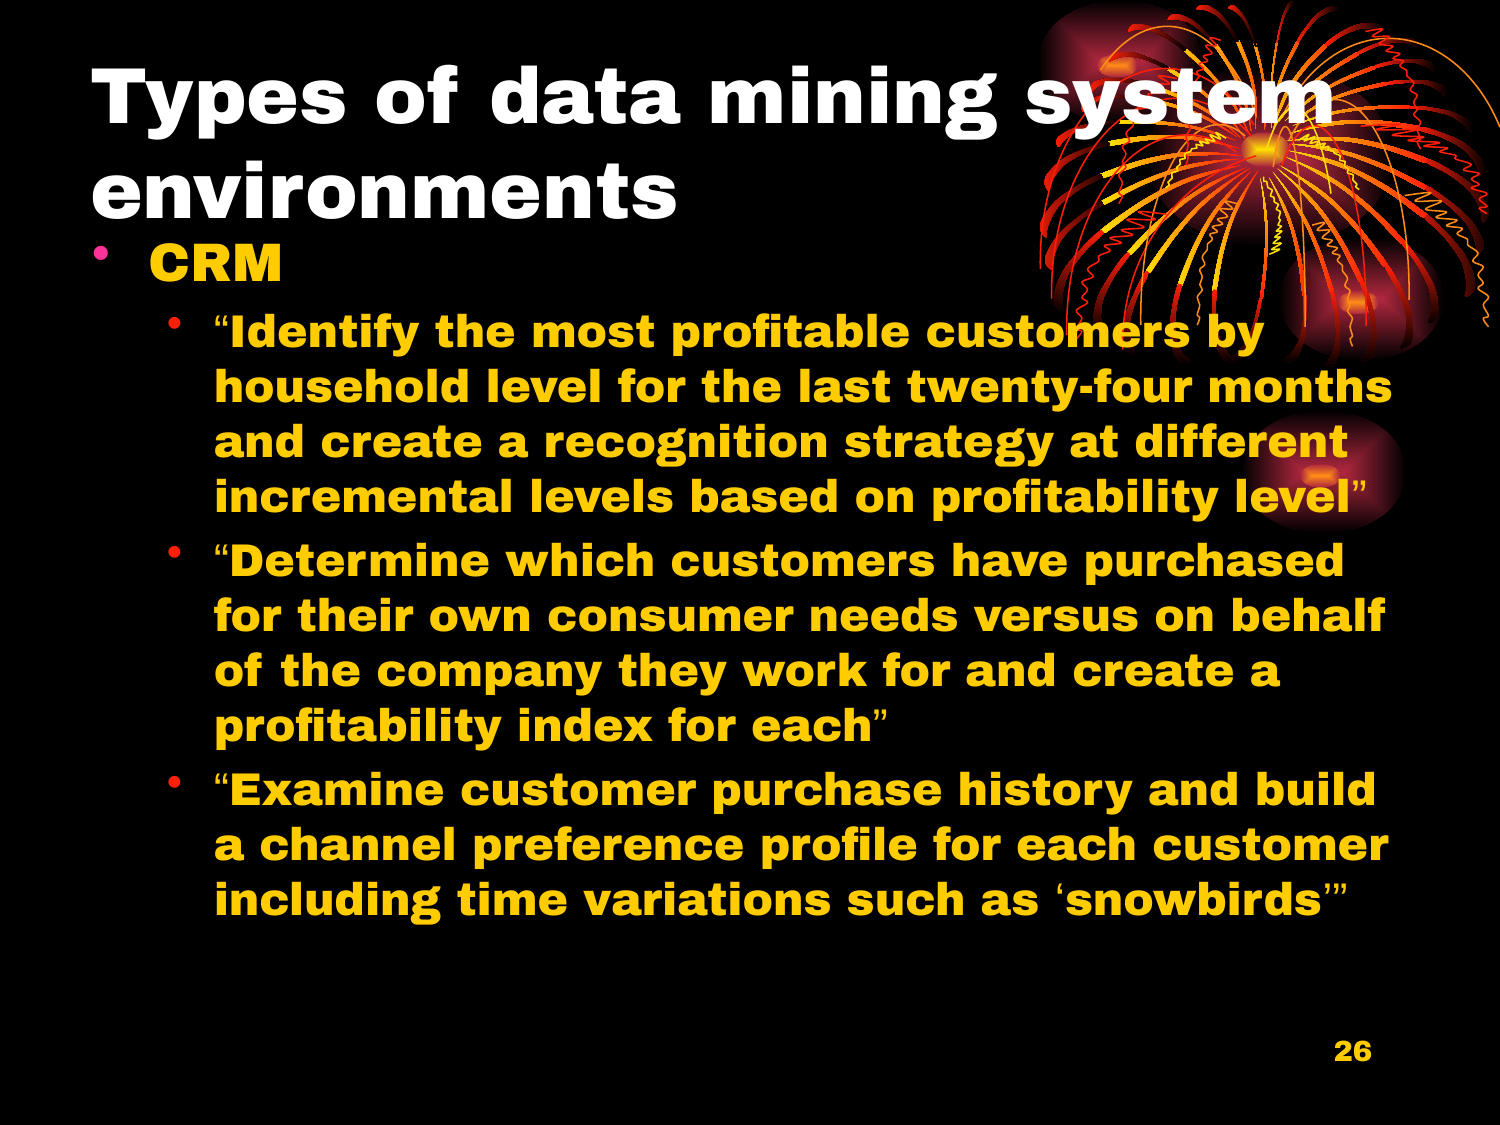

# Types of data mining system environments
CRM
“Identify the most profitable customers by household level for the last twenty-four months and create a recognition strategy at different incremental levels based on profitability level”
“Determine which customers have purchased for their own consumer needs versus on behalf of the company they work for and create a profitability index for each”
“Examine customer purchase history and build a channel preference profile for each customer including time variations such as ‘snowbirds’”
26